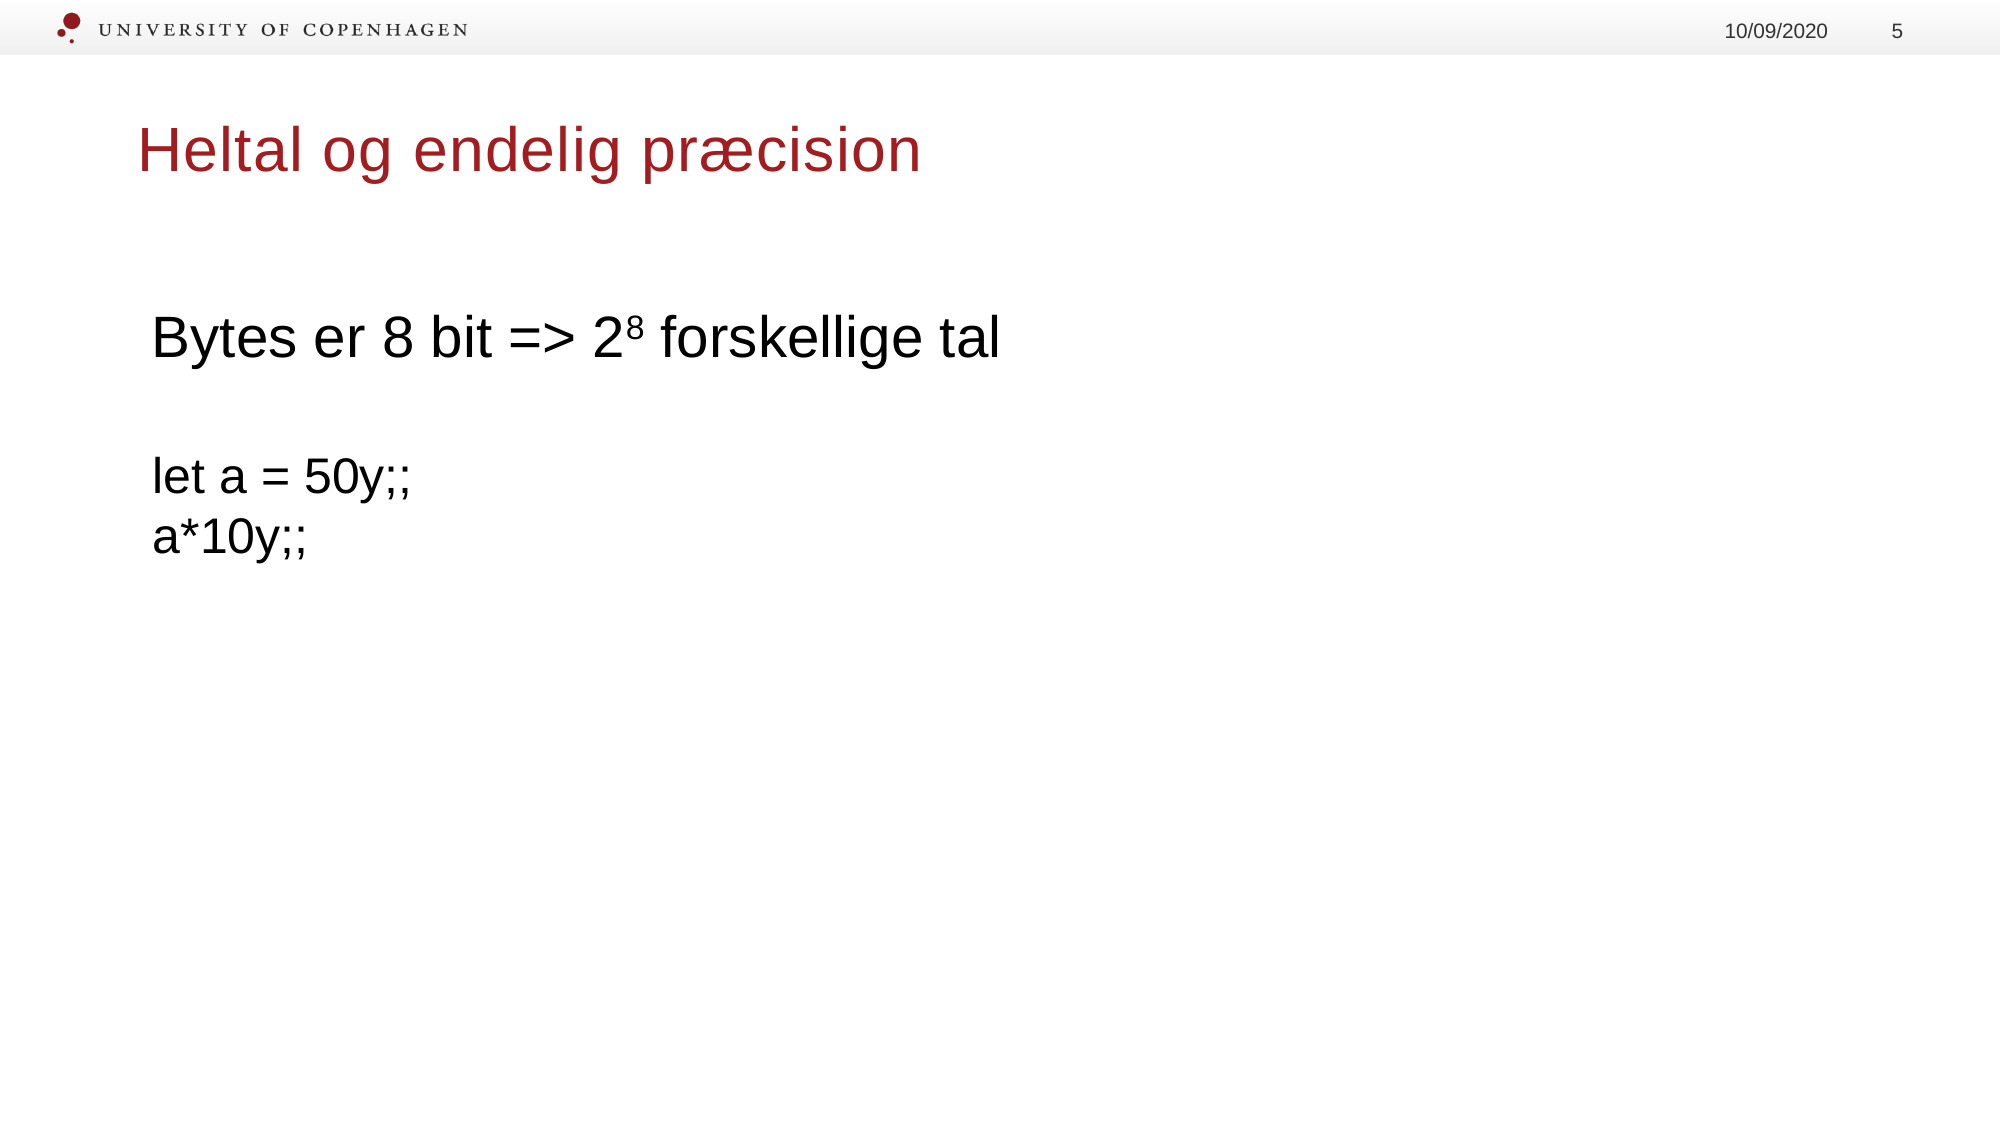

10/09/2020
5
Heltal og endelig præcision
Bytes er 8 bit => 28 forskellige tal
let a = 50y;;
a*10y;;